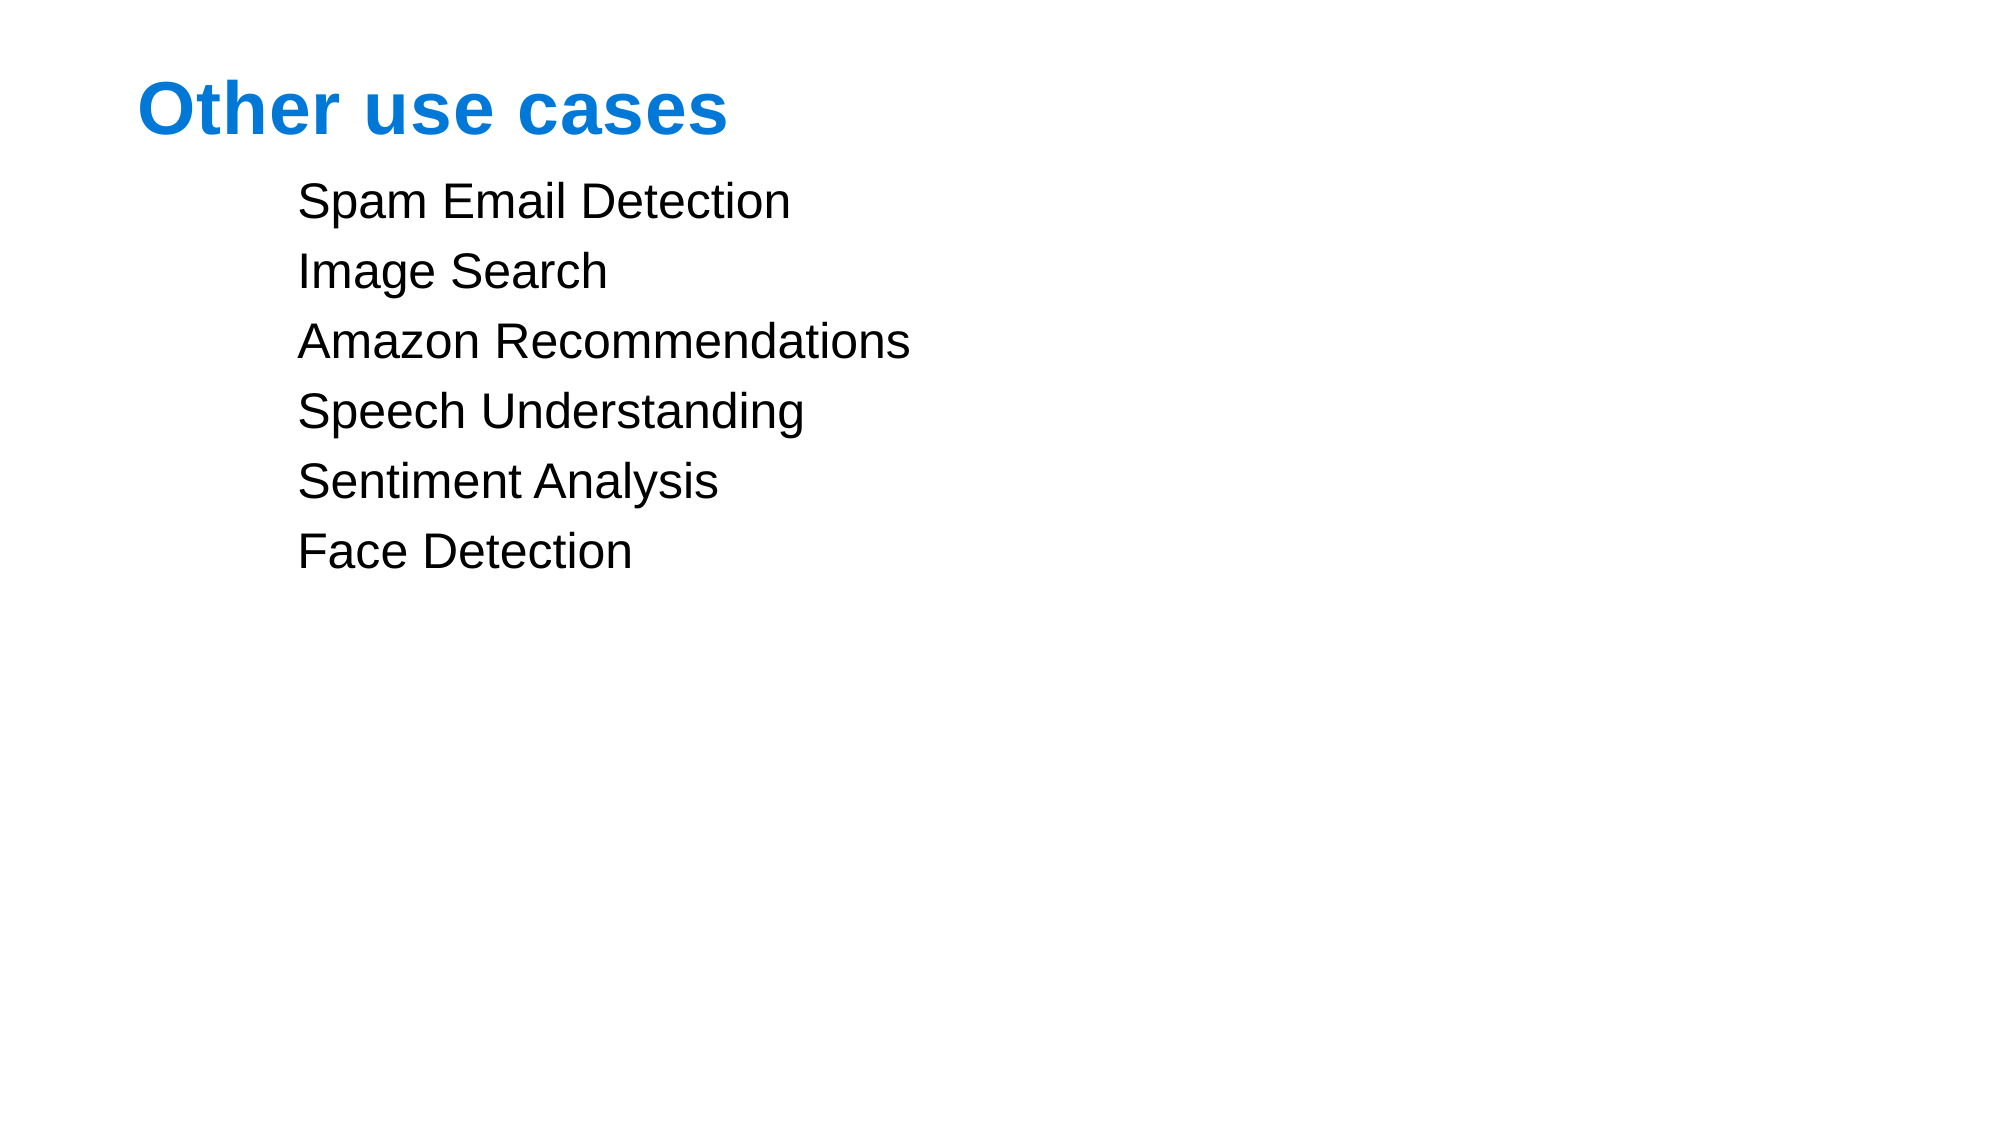

# Other use cases
Spam Email Detection
Image Search
Amazon Recommendations
Speech Understanding
Sentiment Analysis
Face Detection